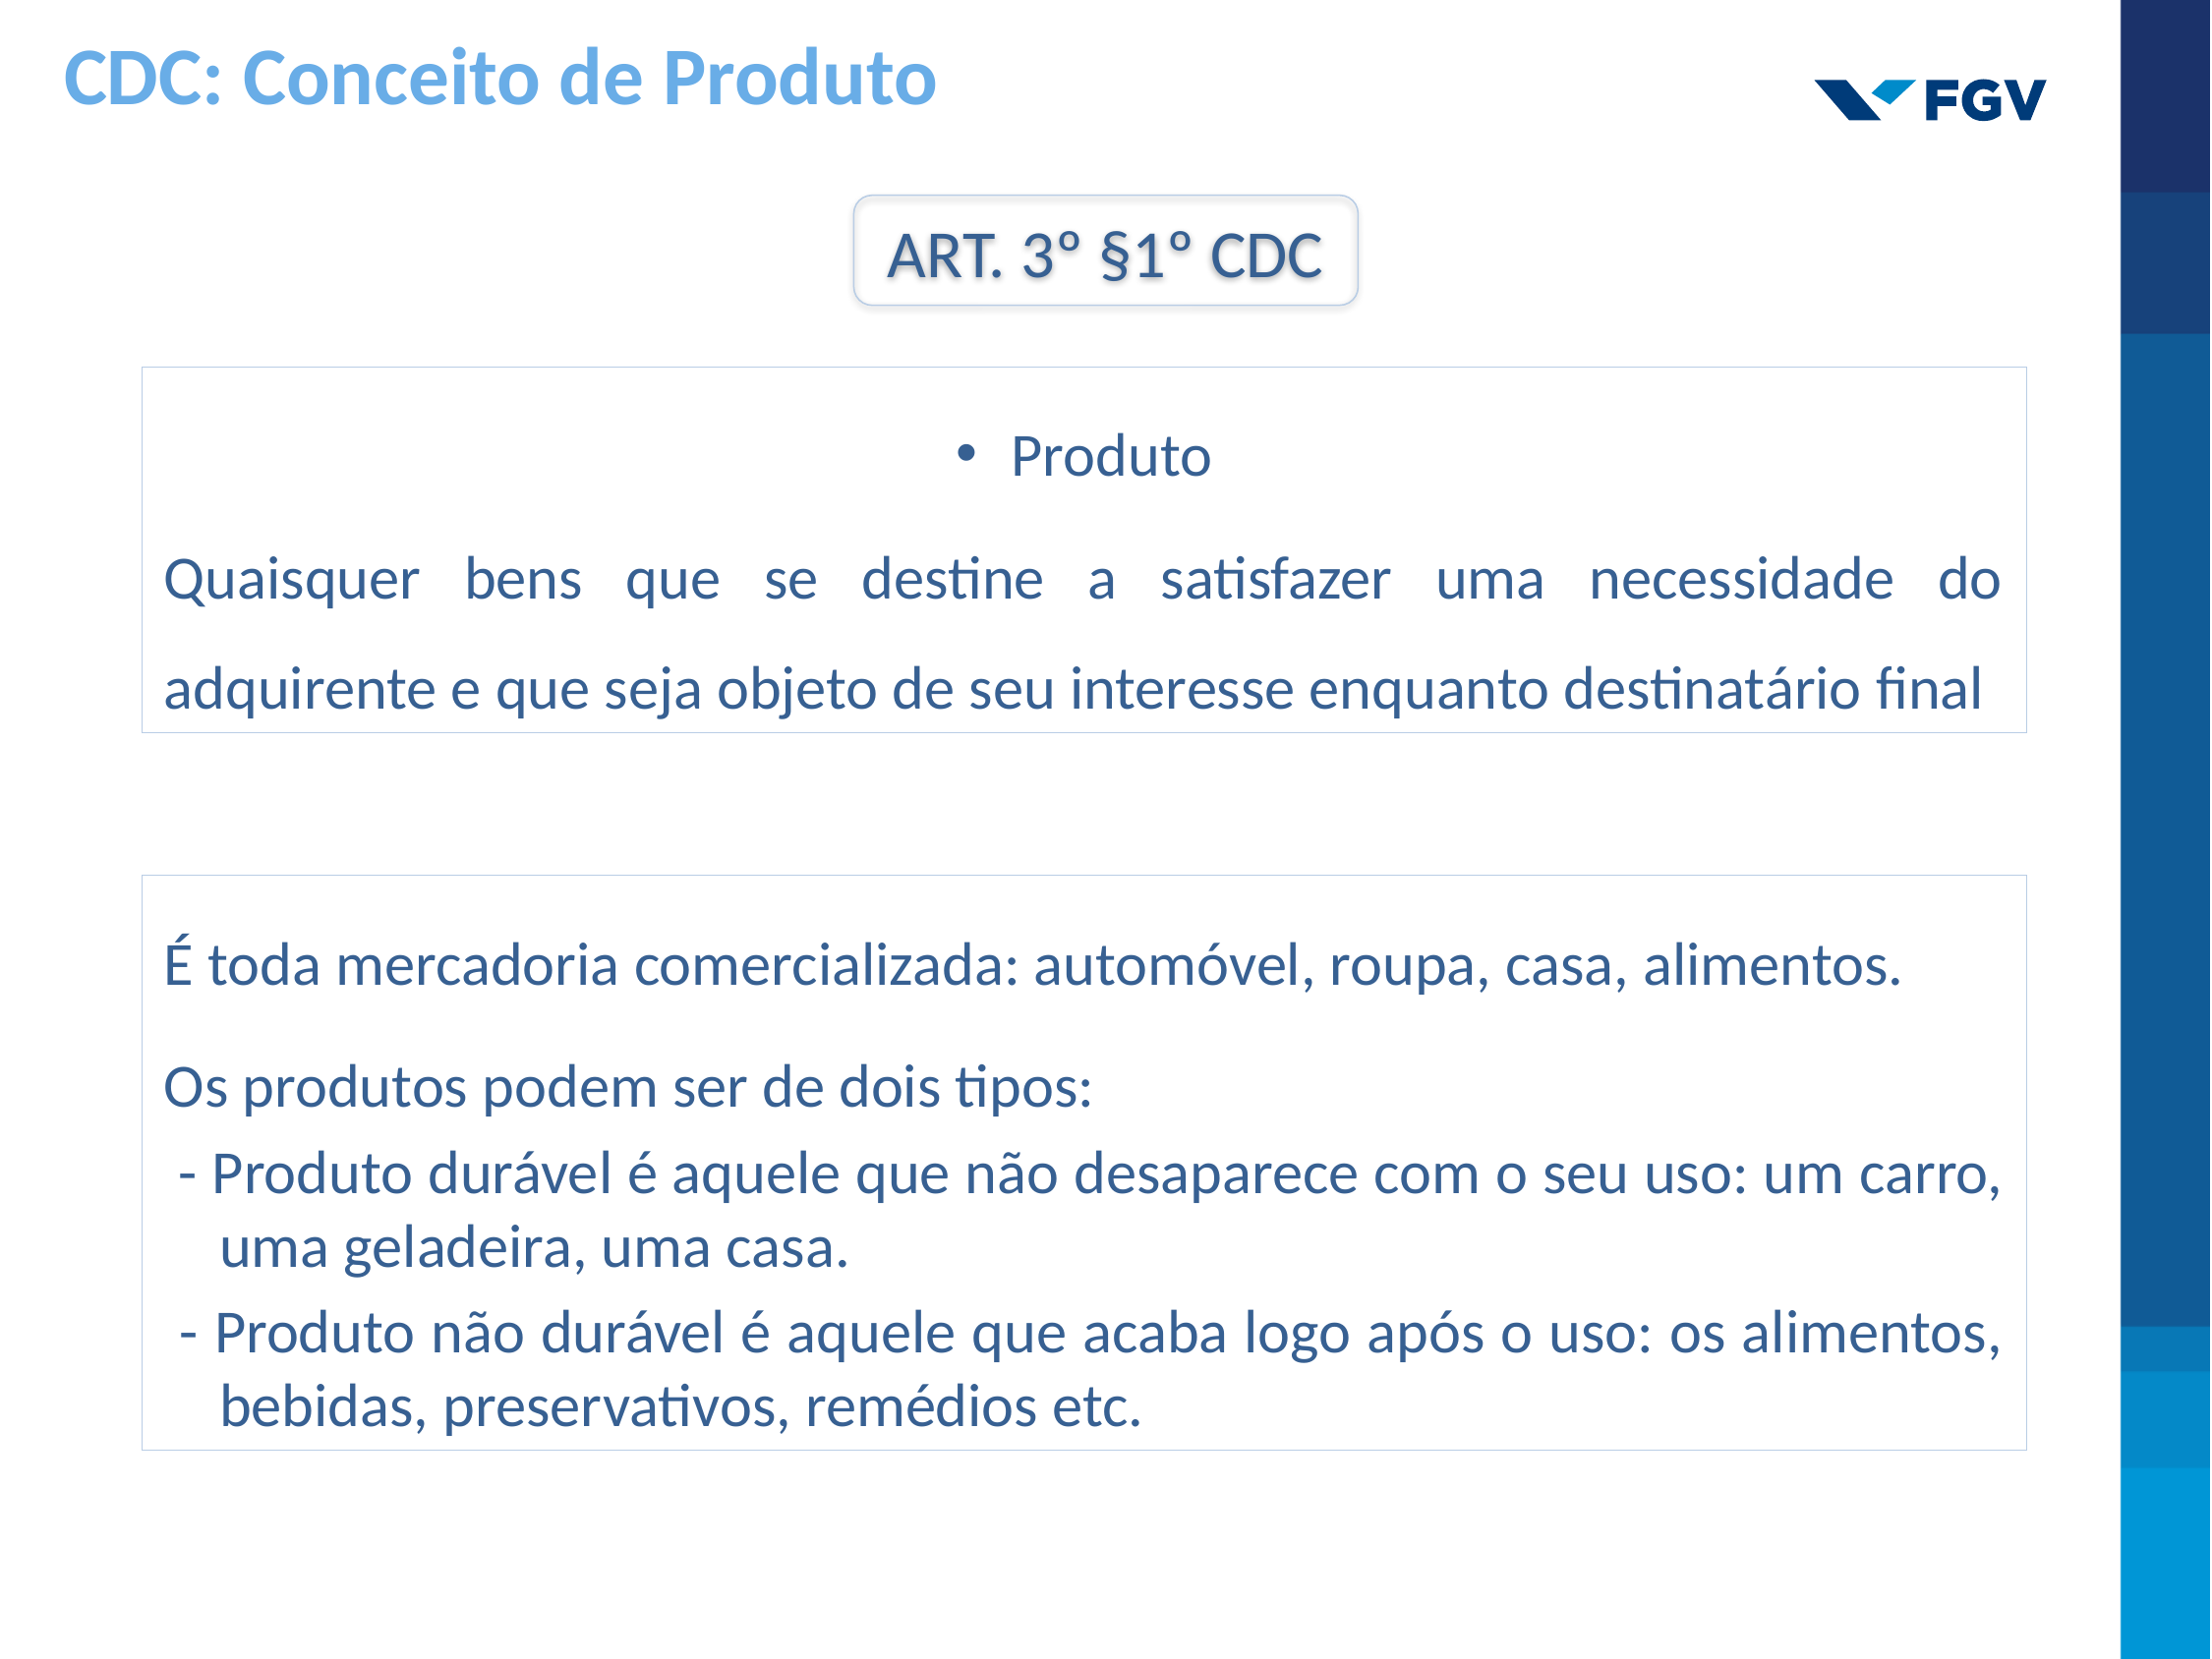

CDC: Conceito de Produto
ART. 3º §1º CDC
Produto
Quaisquer bens que se destine a satisfazer uma necessidade do adquirente e que seja objeto de seu interesse enquanto destinatário final
É toda mercadoria comercializada: automóvel, roupa, casa, alimentos.
Os produtos podem ser de dois tipos:
 - Produto durável é aquele que não desaparece com o seu uso: um carro, uma geladeira, uma casa.
 - Produto não durável é aquele que acaba logo após o uso: os alimentos, bebidas, preservativos, remédios etc.